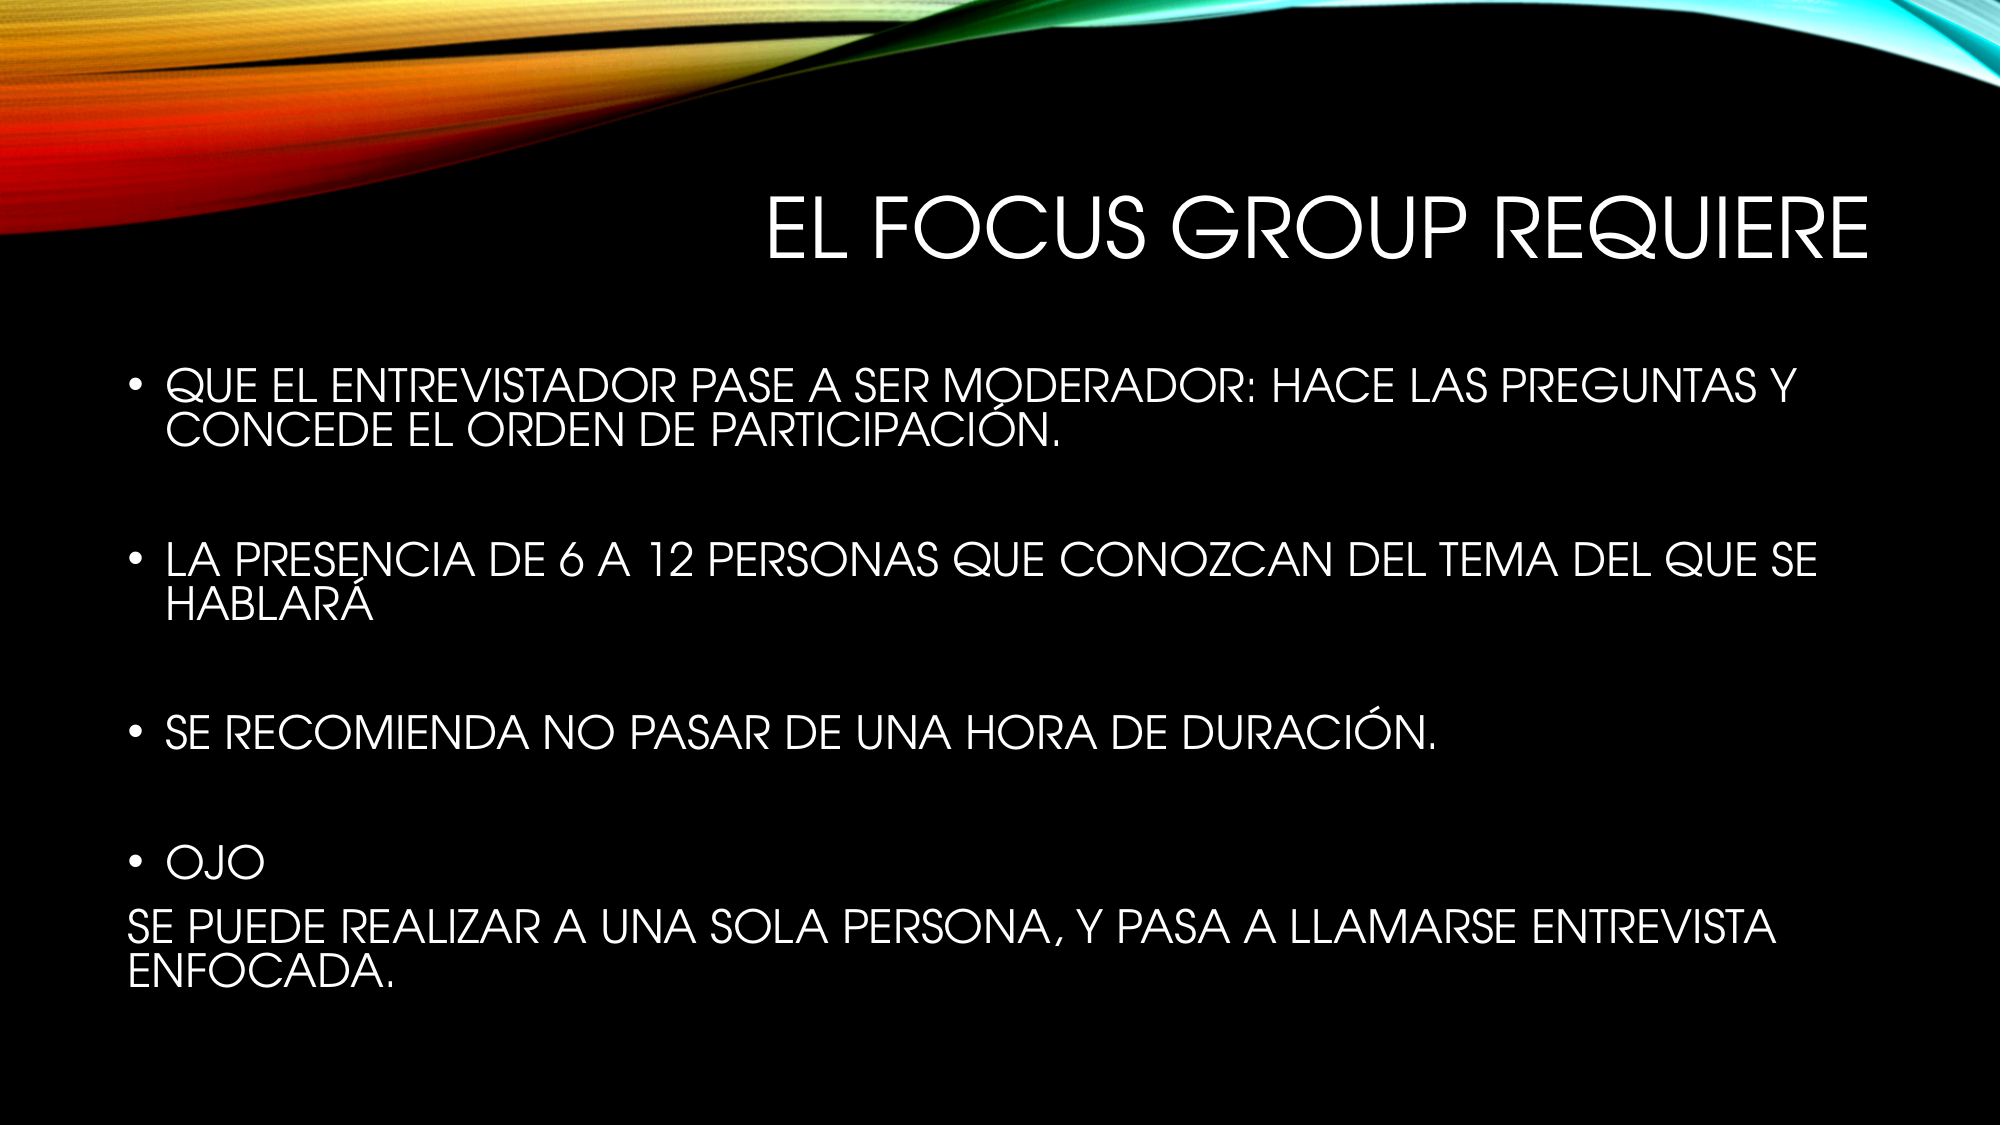

# EL FOCUS GROUP REQUIERE
QUE EL ENTREVISTADOR PASE A SER MODERADOR: HACE LAS PREGUNTAS Y CONCEDE EL ORDEN DE PARTICIPACIÓN.

LA PRESENCIA DE 6 A 12 PERSONAS QUE CONOZCAN DEL TEMA DEL QUE SE HABLARÁ

SE RECOMIENDA NO PASAR DE UNA HORA DE DURACIÓN.

OJO
SE PUEDE REALIZAR A UNA SOLA PERSONA, Y PASA A LLAMARSE ENTREVISTA ENFOCADA.